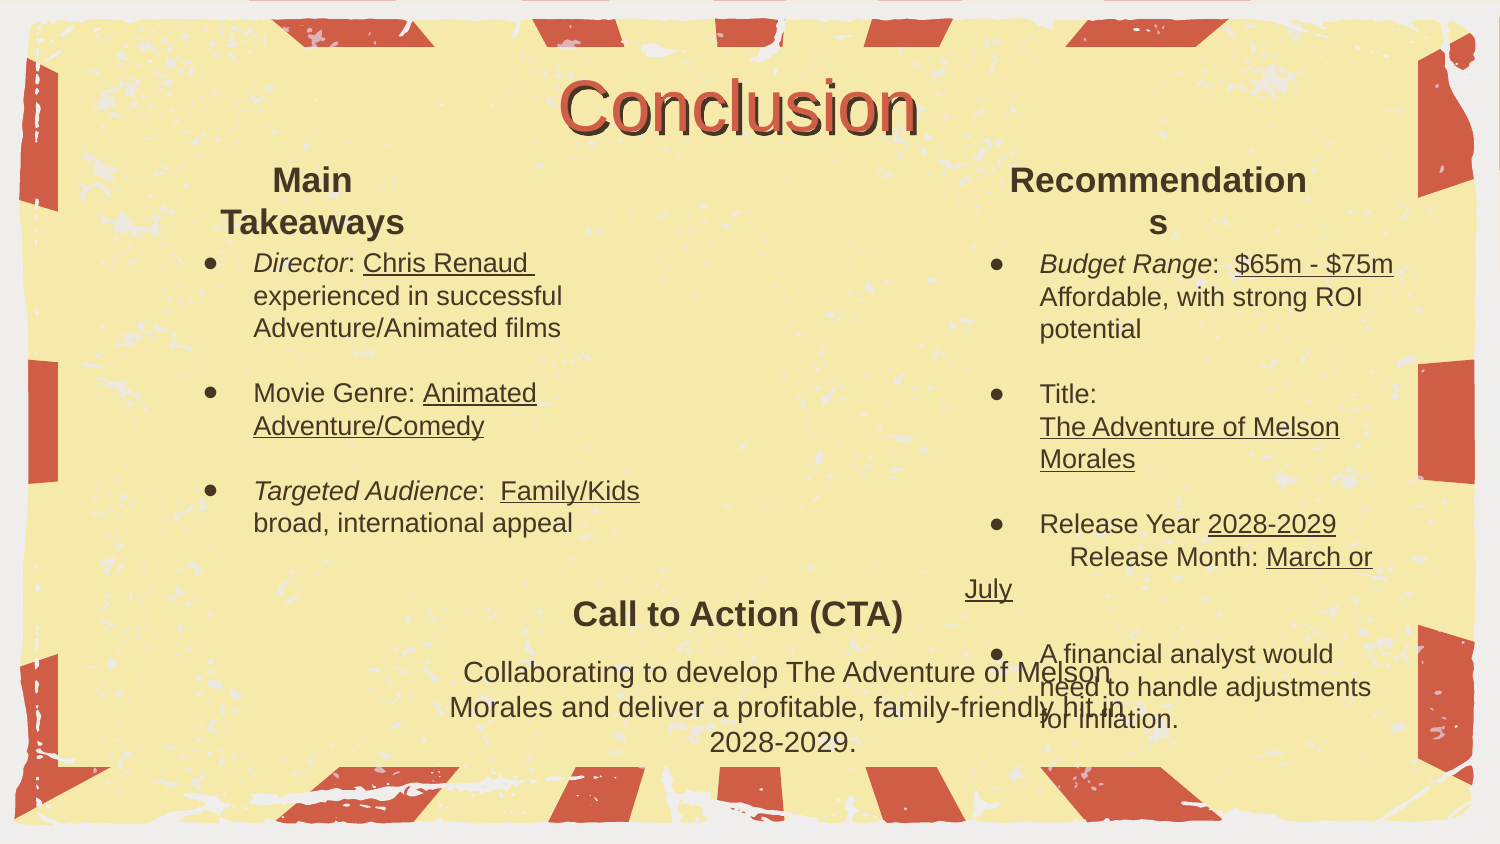

# Conclusion

Main Takeaways
Recommendations

Director: Chris Renaud
experienced in successful Adventure/Animated films

Movie Genre: Animated Adventure/Comedy

Targeted Audience:  Family/Kids
broad, international appeal

Budget Range:  $65m - $75m
Affordable, with strong ROI potential

Title:
The Adventure of Melson Morales

Release Year 2028-2029
              Release Month: March or July

A financial analyst would need to handle adjustments for inflation.

Call to Action (CTA)
Collaborating to develop The Adventure of Melson Morales and deliver a profitable, family-friendly hit in 2028-2029.